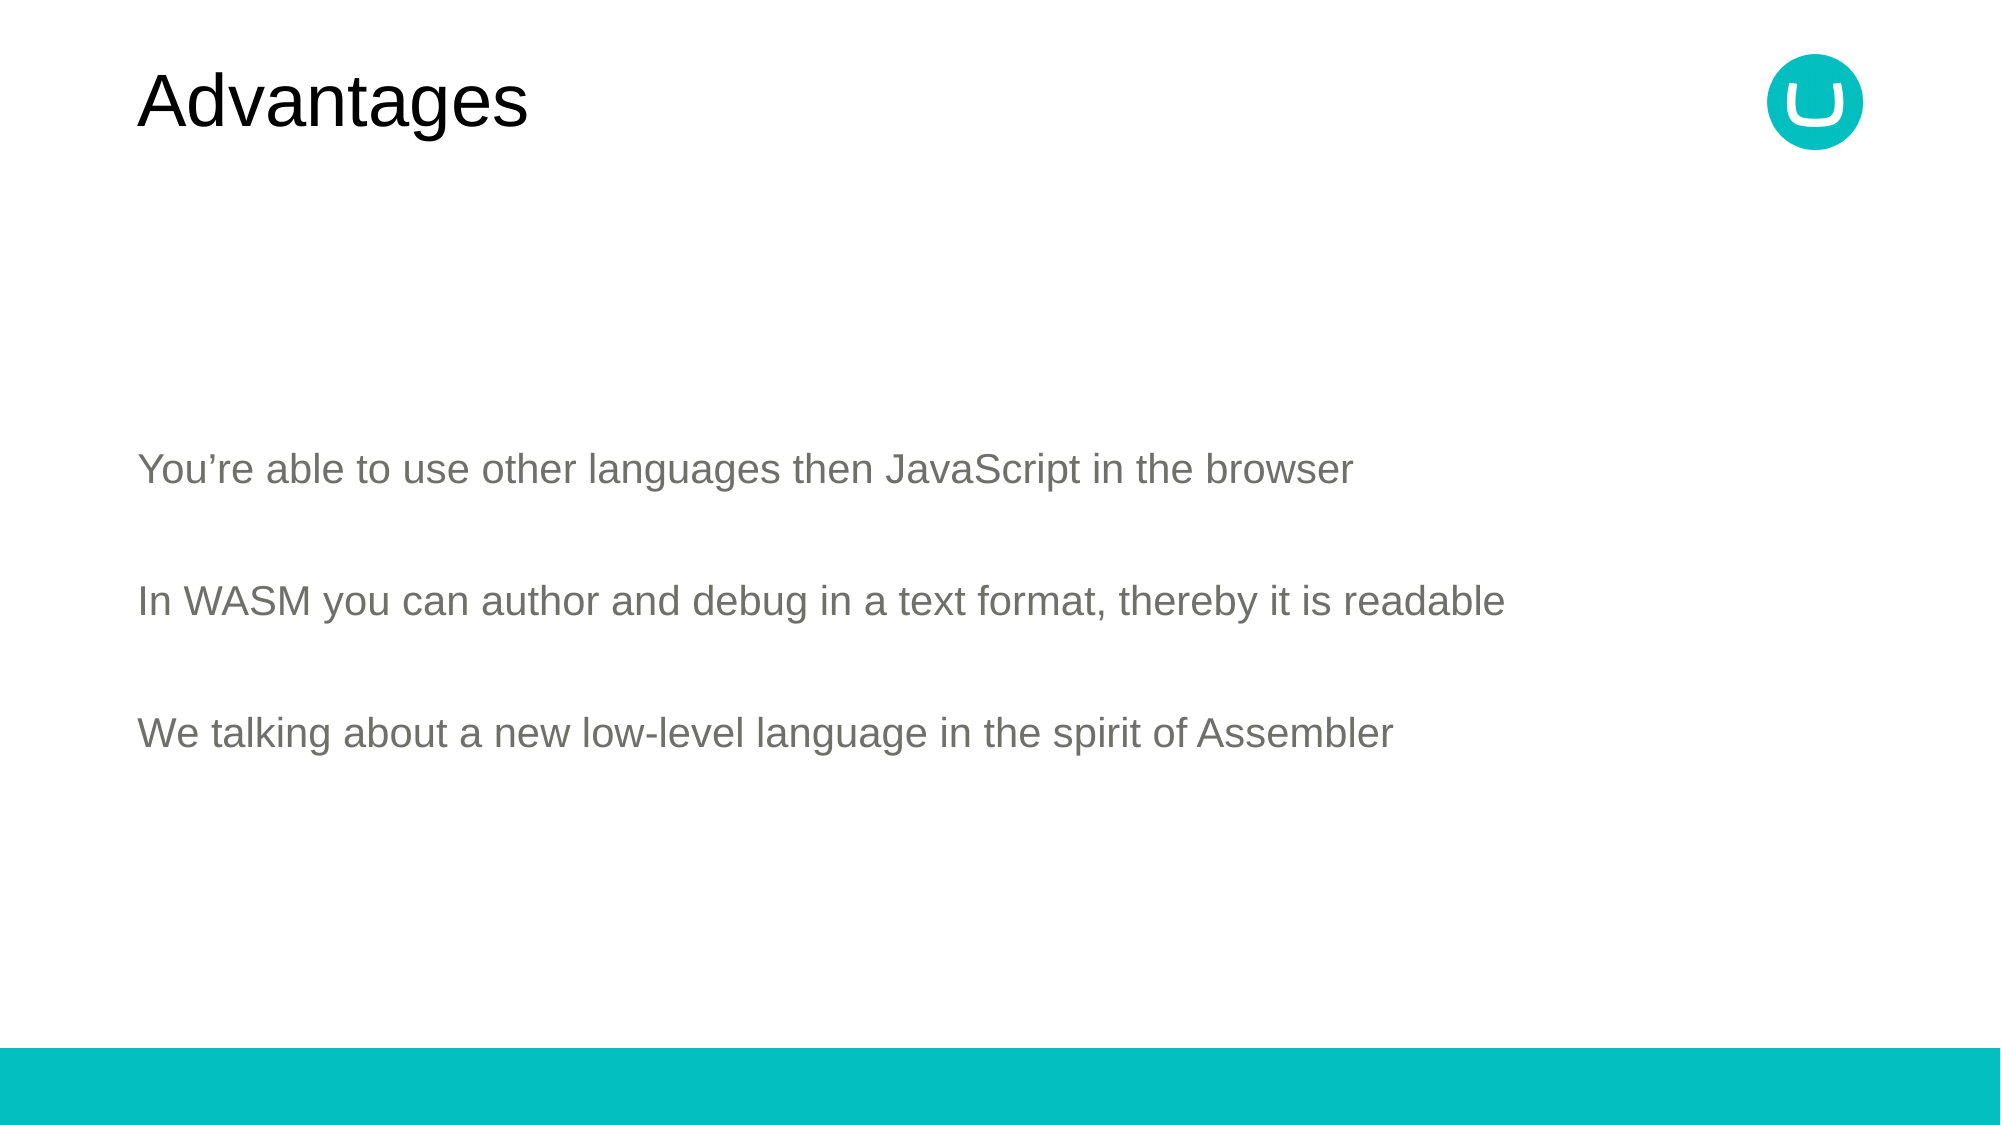

# Advantages
You’re able to use other languages then JavaScript in the browser

In WASM you can author and debug in a text format, thereby it is readable

We talking about a new low-level language in the spirit of Assembler